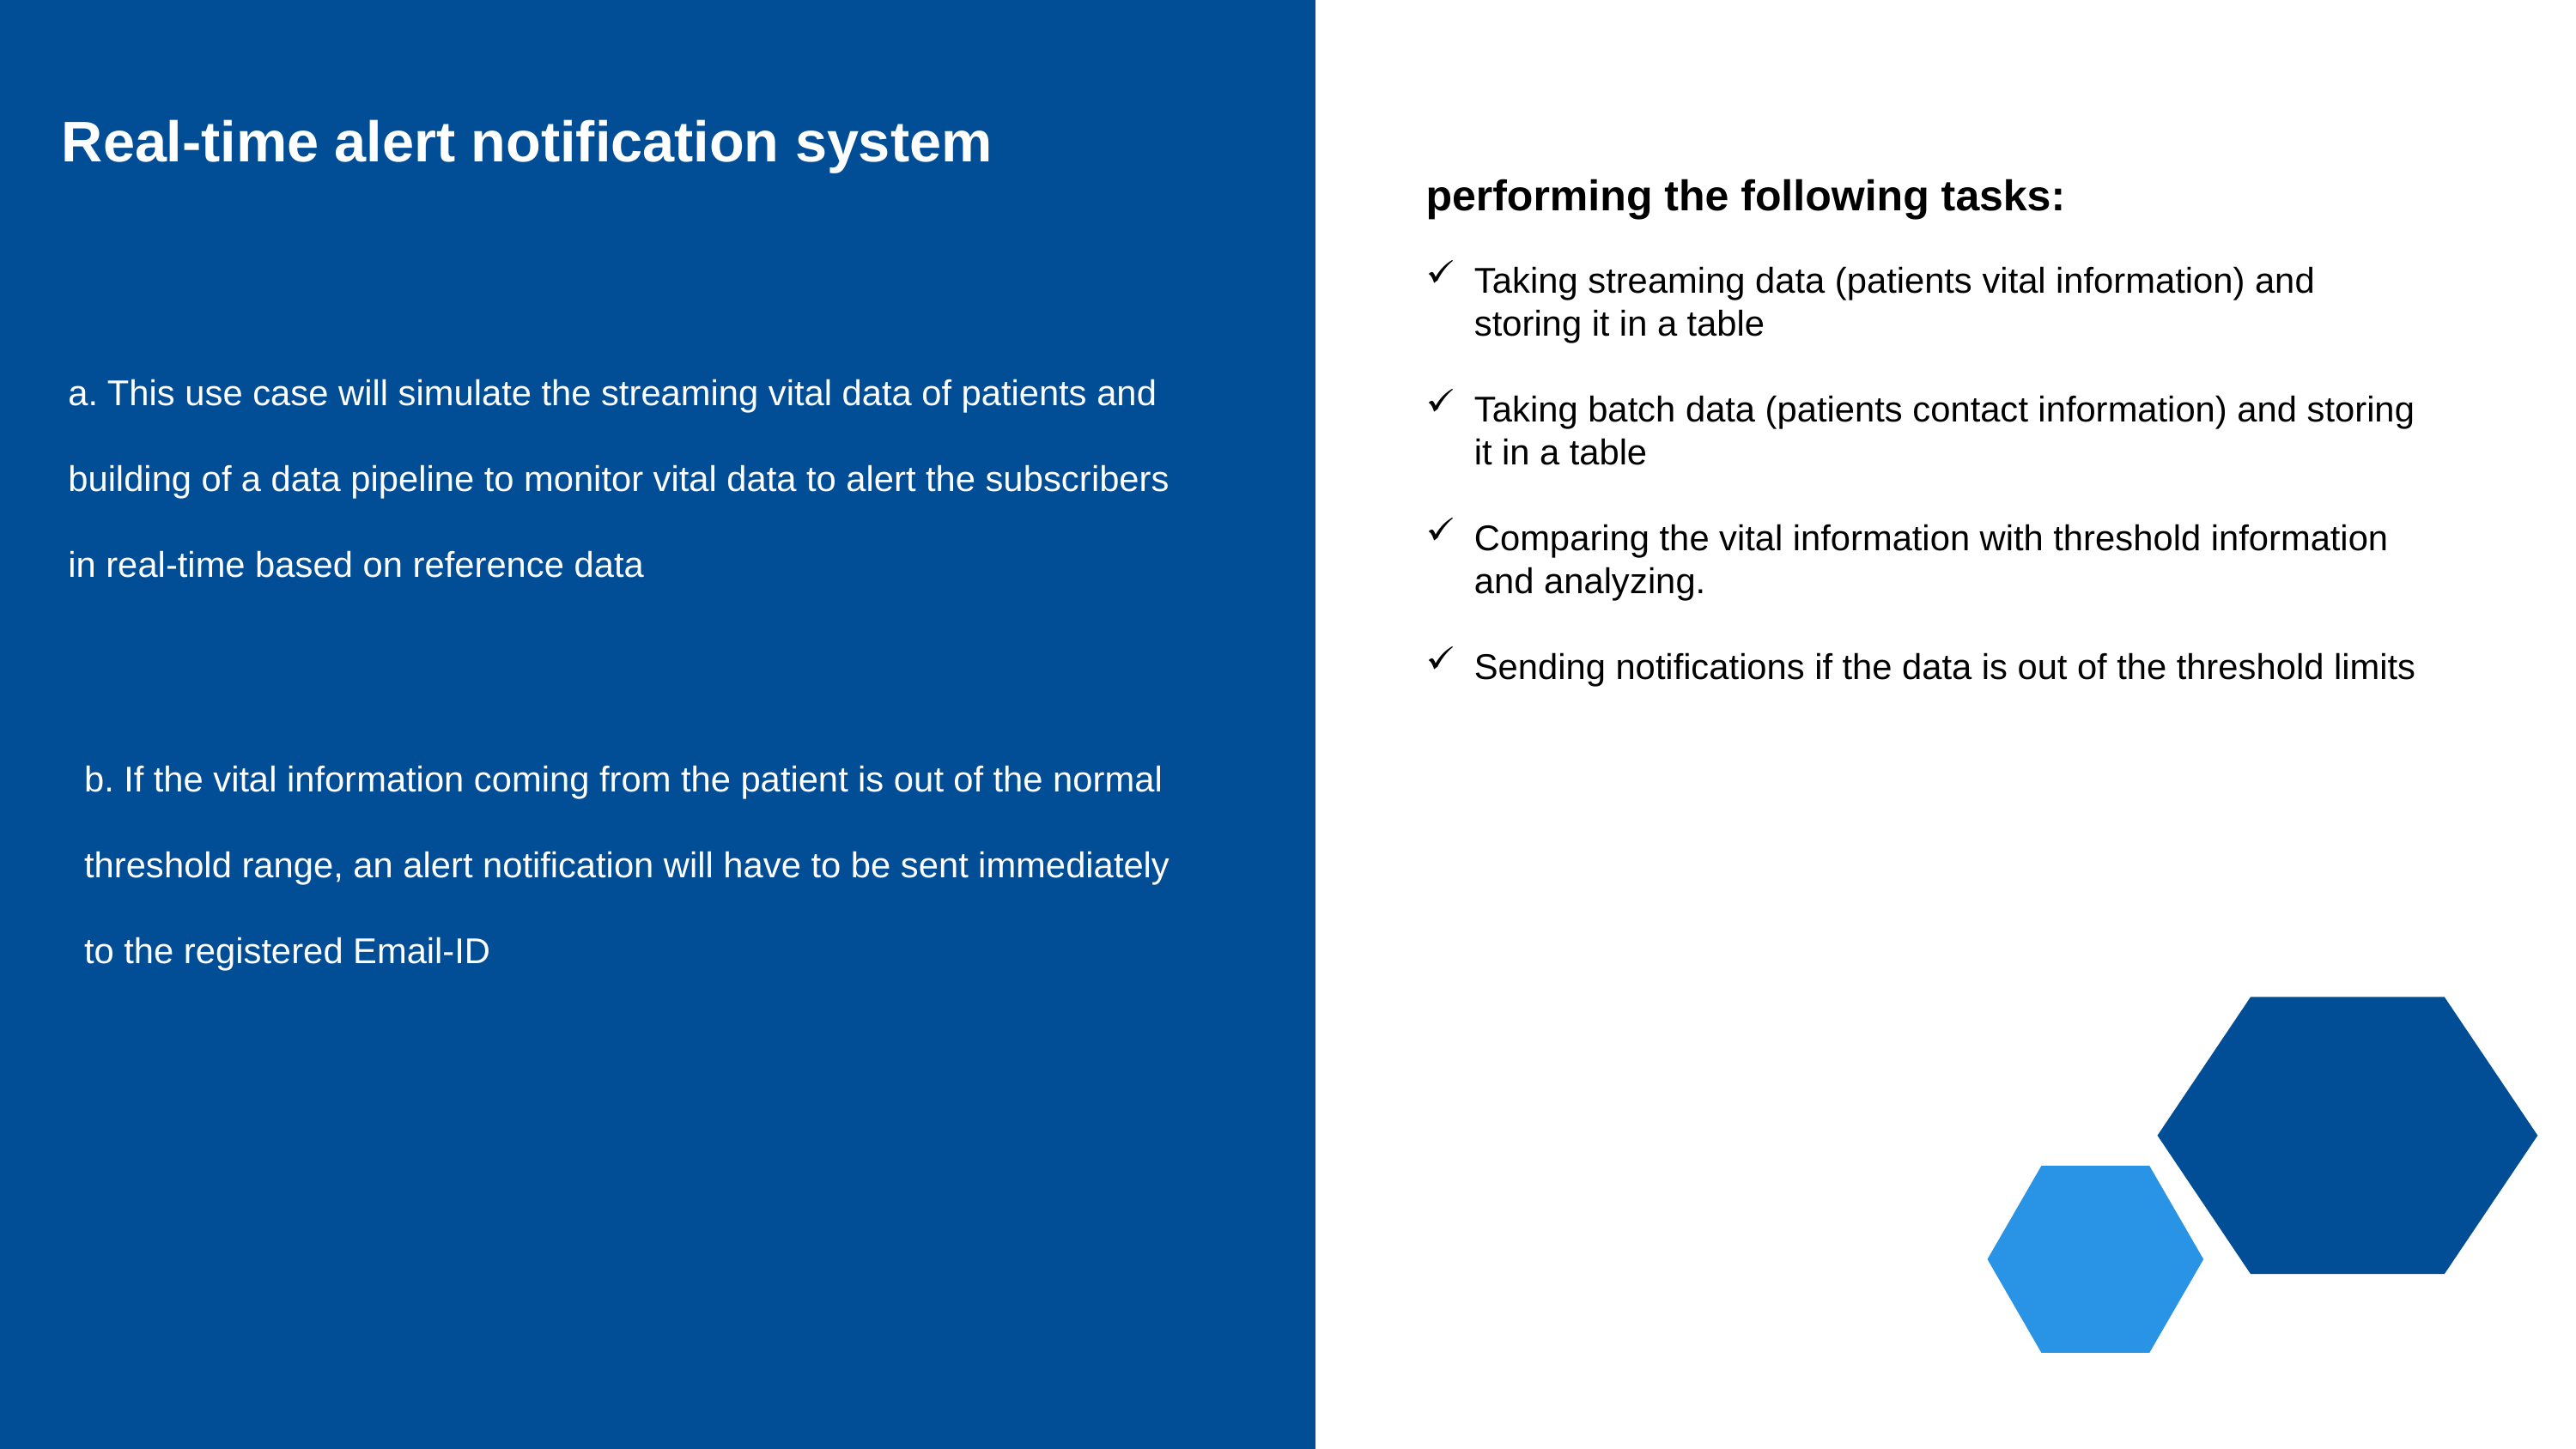

Real-time alert notification system
performing the following tasks:

Taking streaming data (patients vital information) and storing it in a table

Taking batch data (patients contact information) and storing it in a table

Comparing the vital information with threshold information and analyzing.

Sending notifications if the data is out of the threshold limits

a. This use case will simulate the streaming vital data of patients and building of a data pipeline to monitor vital data to alert the subscribers in real-time based on reference data

b. If the vital information coming from the patient is out of the normal threshold range, an alert notification will have to be sent immediately to the registered Email-ID